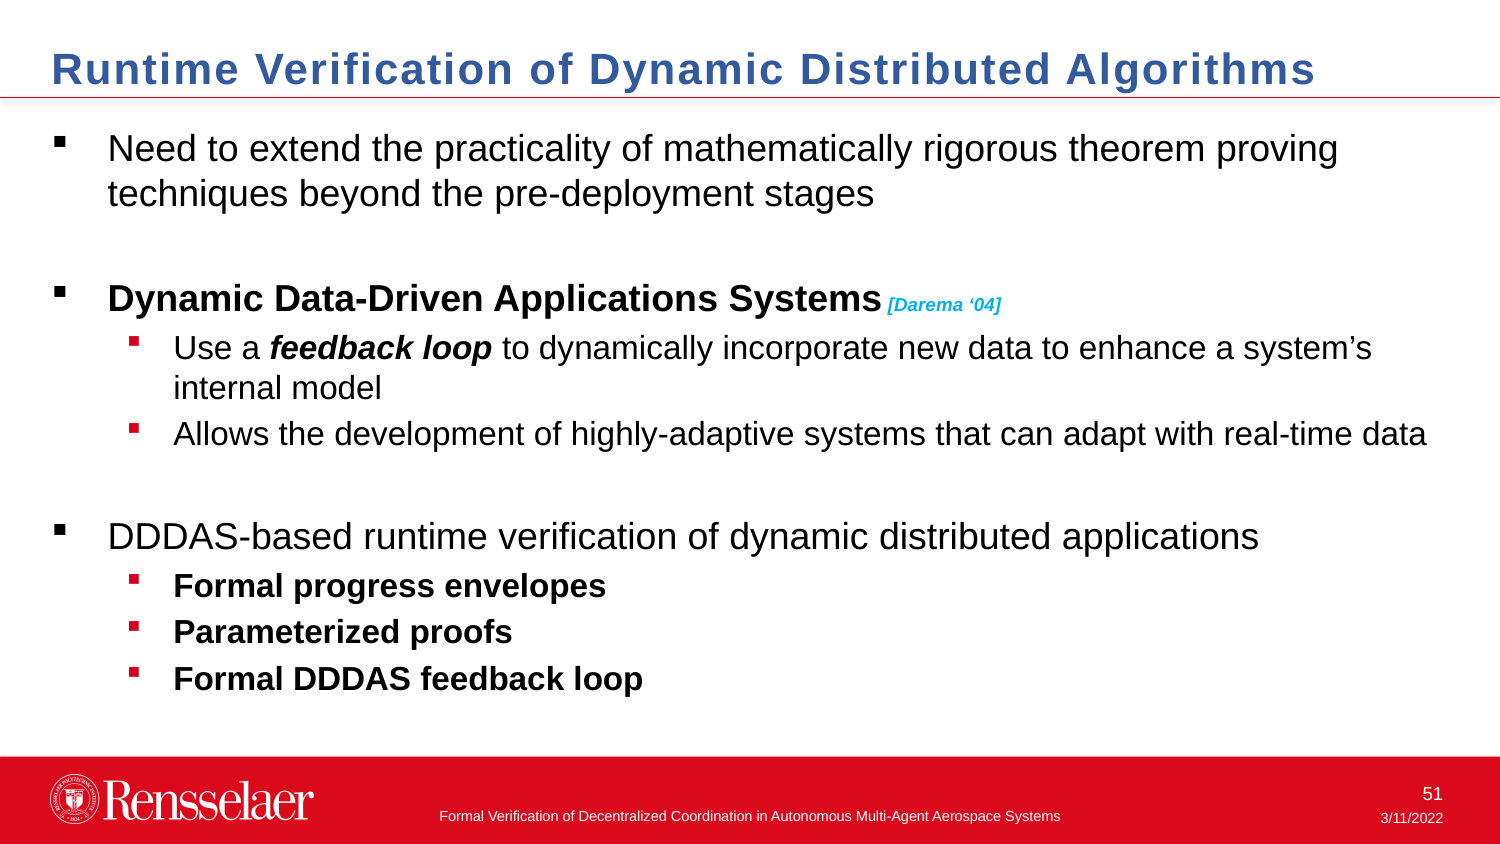

Runtime Verification of Dynamic Distributed Algorithms
Need to extend the practicality of mathematically rigorous theorem proving techniques beyond the pre-deployment stages

Dynamic Data-Driven Applications Systems [Darema ‘04]
Use a feedback loop to dynamically incorporate new data to enhance a system’s internal model
Allows the development of highly-adaptive systems that can adapt with real-time data

DDDAS-based runtime verification of dynamic distributed applications
Formal progress envelopes
Parameterized proofs
Formal DDDAS feedback loop